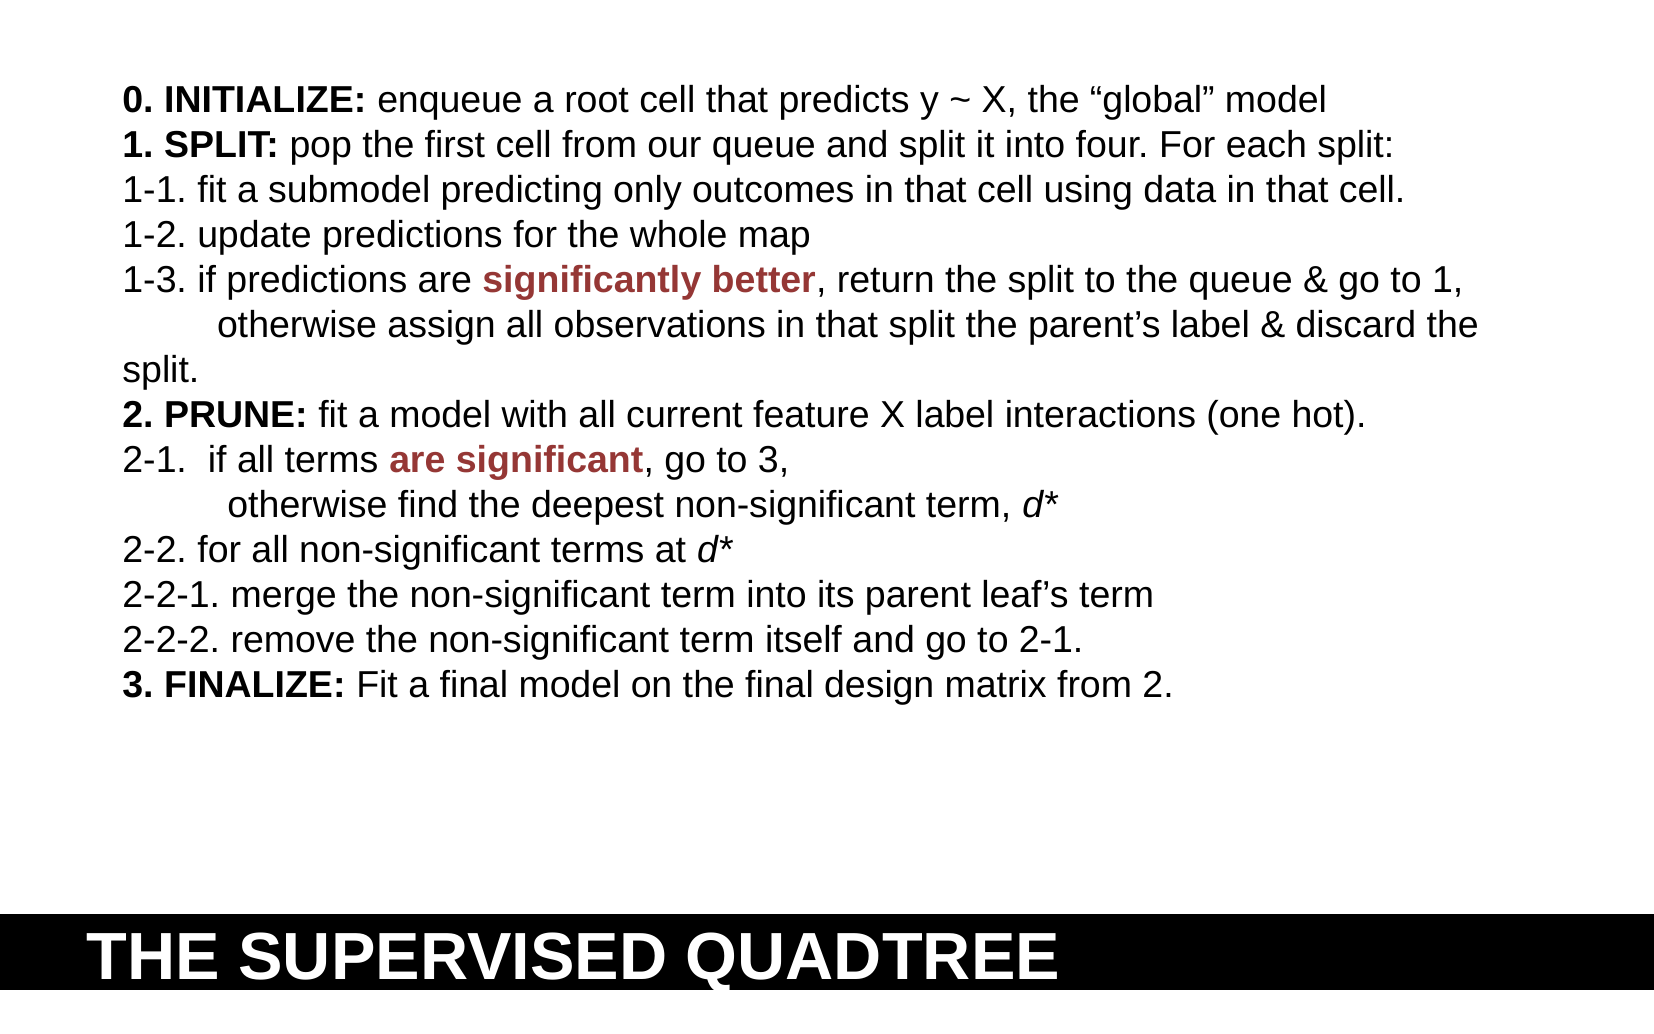

0. INITIALIZE: enqueue a root cell that predicts y ~ X, the “global” model
1. SPLIT: pop the first cell from our queue and split it into four. For each split:
1-1. fit a submodel predicting only outcomes in that cell using data in that cell.
1-2. update predictions for the whole map
1-3. if predictions are significantly better, return the split to the queue & go to 1,
         otherwise assign all observations in that split the parent’s label & discard the split.
2. PRUNE: fit a model with all current feature X label interactions (one hot).
2-1.  if all terms are significant, go to 3,
          otherwise find the deepest non-significant term, d*
2-2. for all non-significant terms at d*
2-2-1. merge the non-significant term into its parent leaf’s term
2-2-2. remove the non-significant term itself and go to 2-1.
3. FINALIZE: Fit a final model on the final design matrix from 2.
THE SUPERVISED QUADTREE